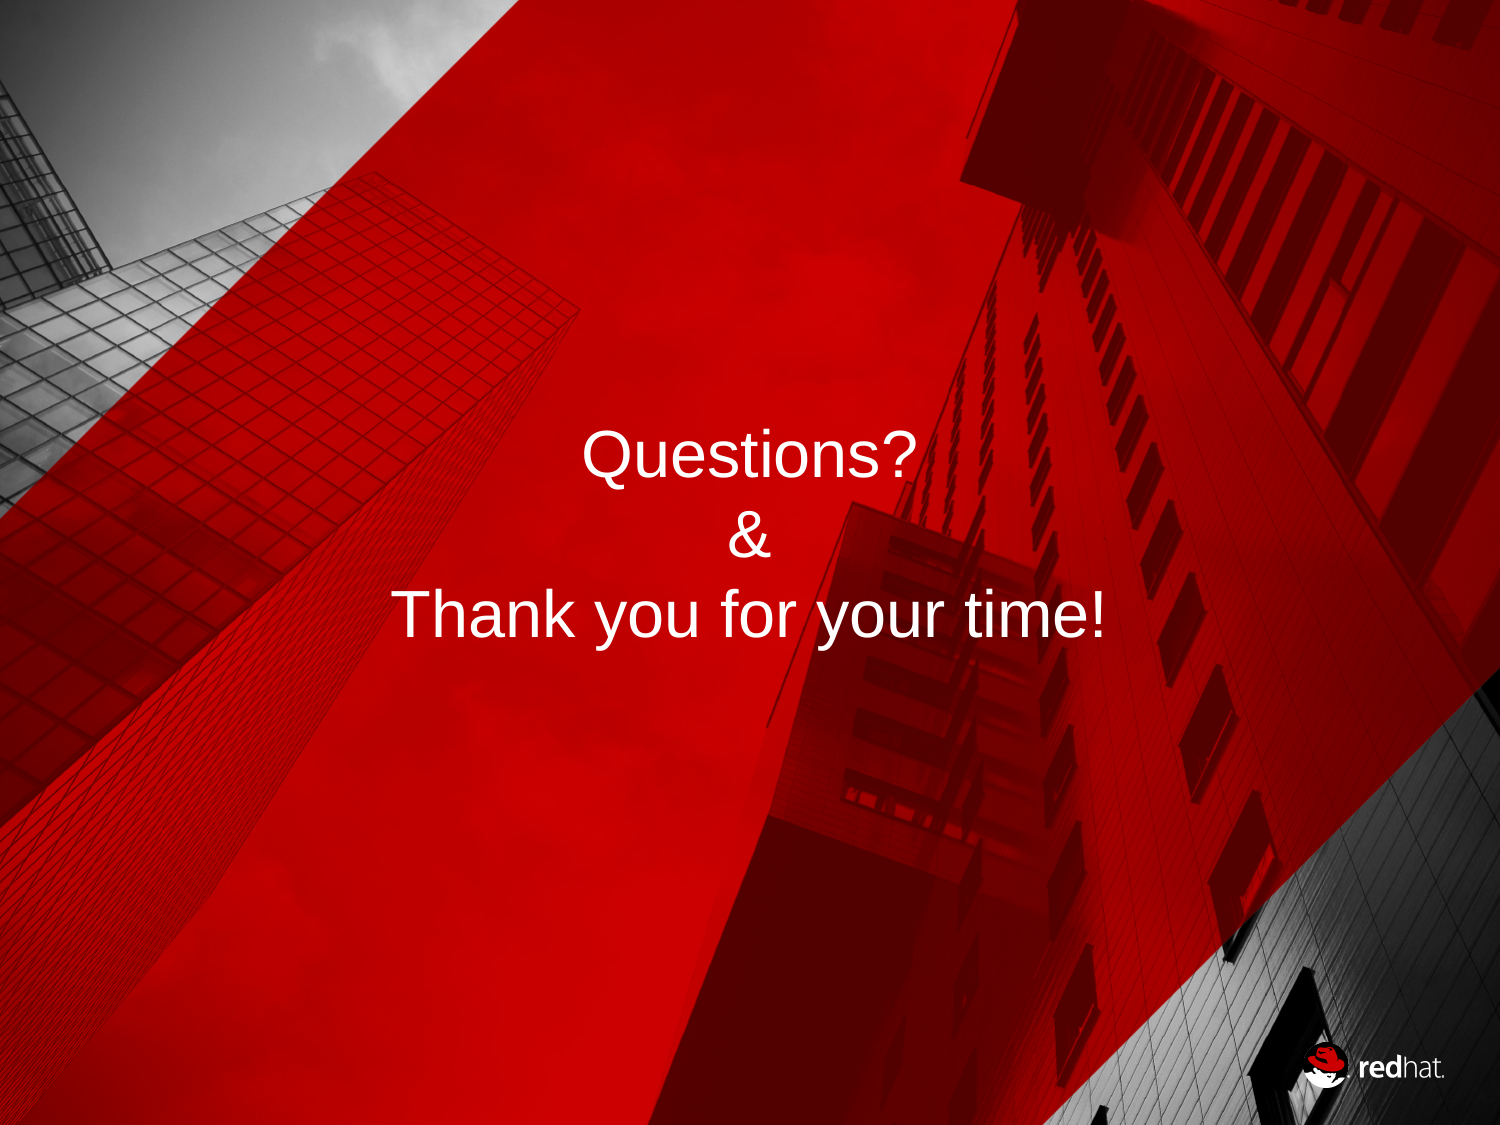

# Questions?
&
Thank you for your time!